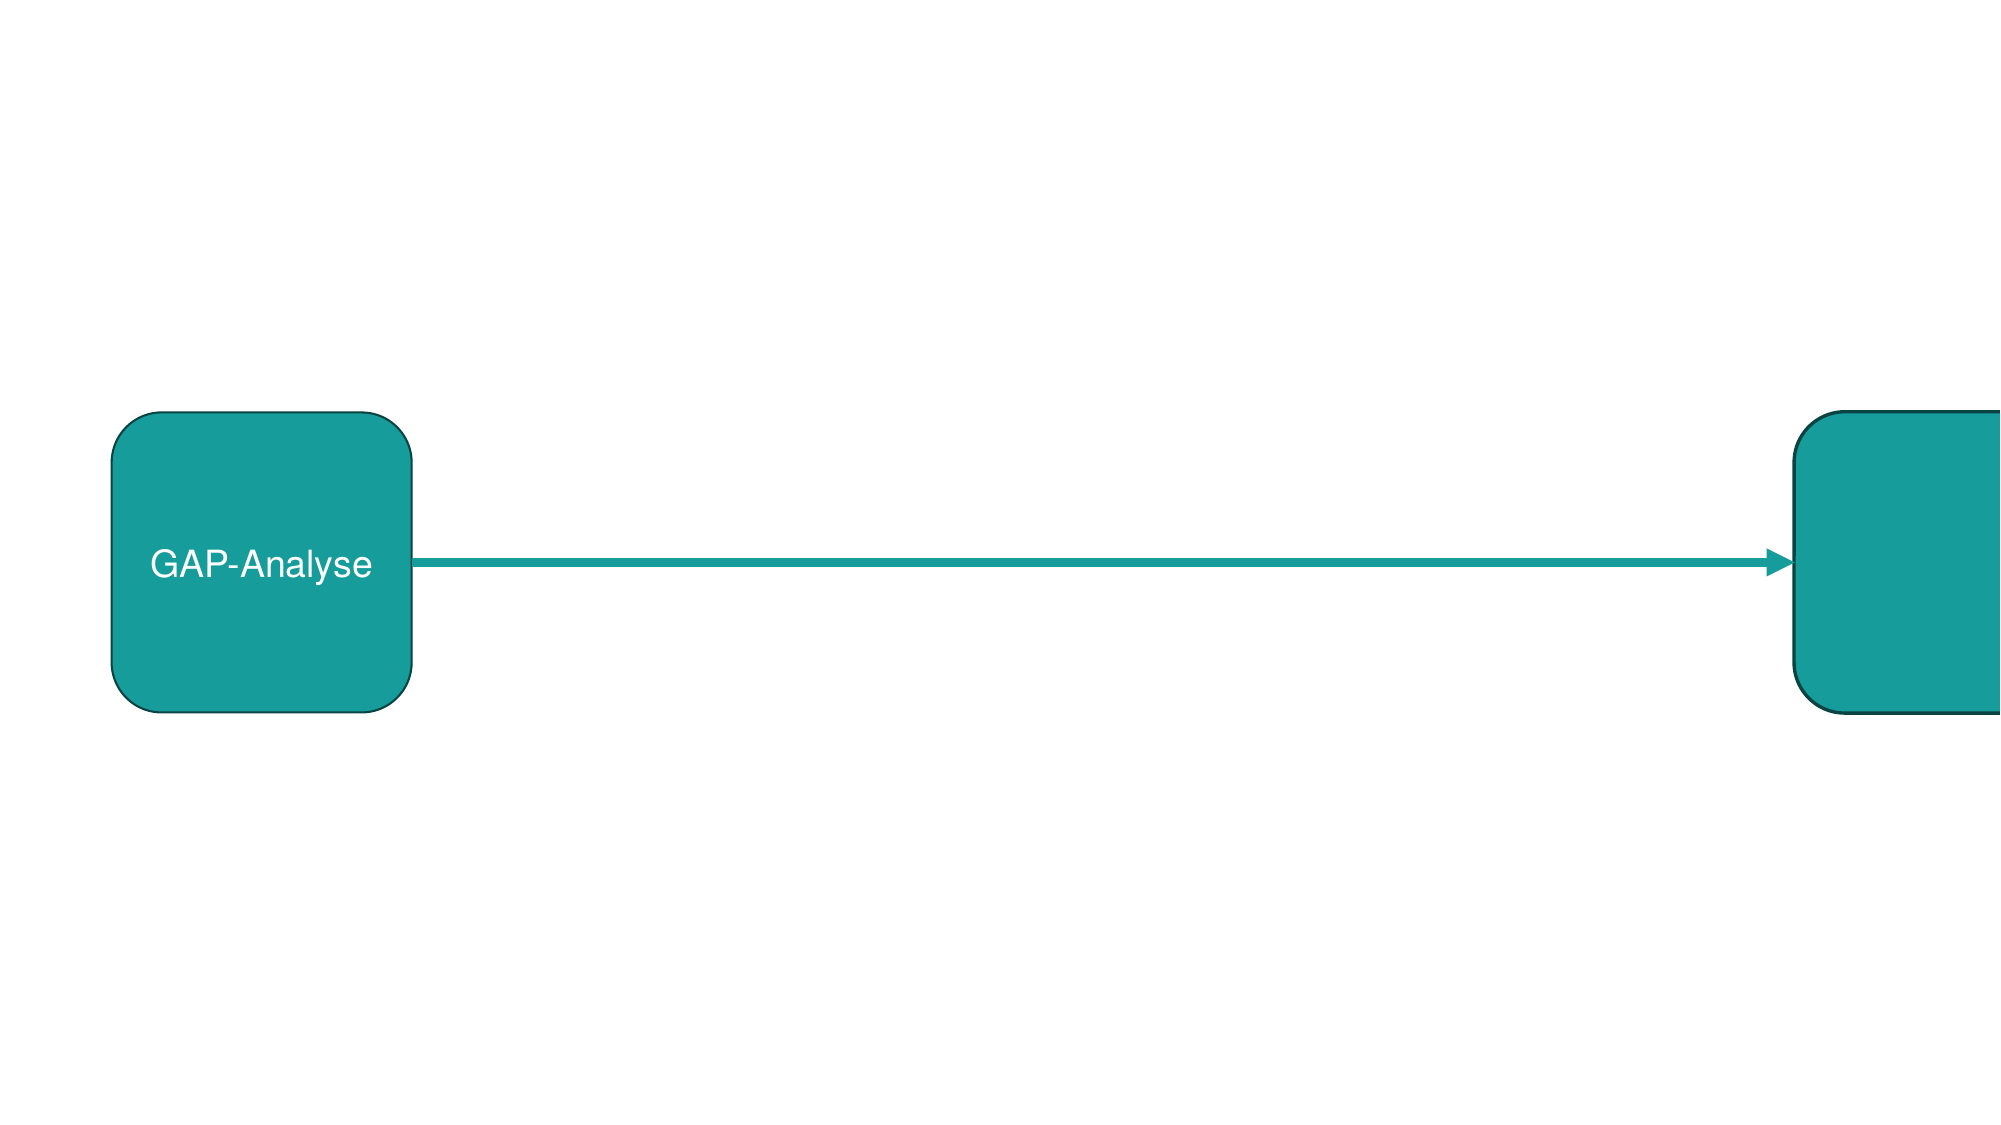

Vollständig
GAP-Analyse

Open API
Quality Gate
-Ready for development-

API Validation
Nicht Verarbeitungs-konform